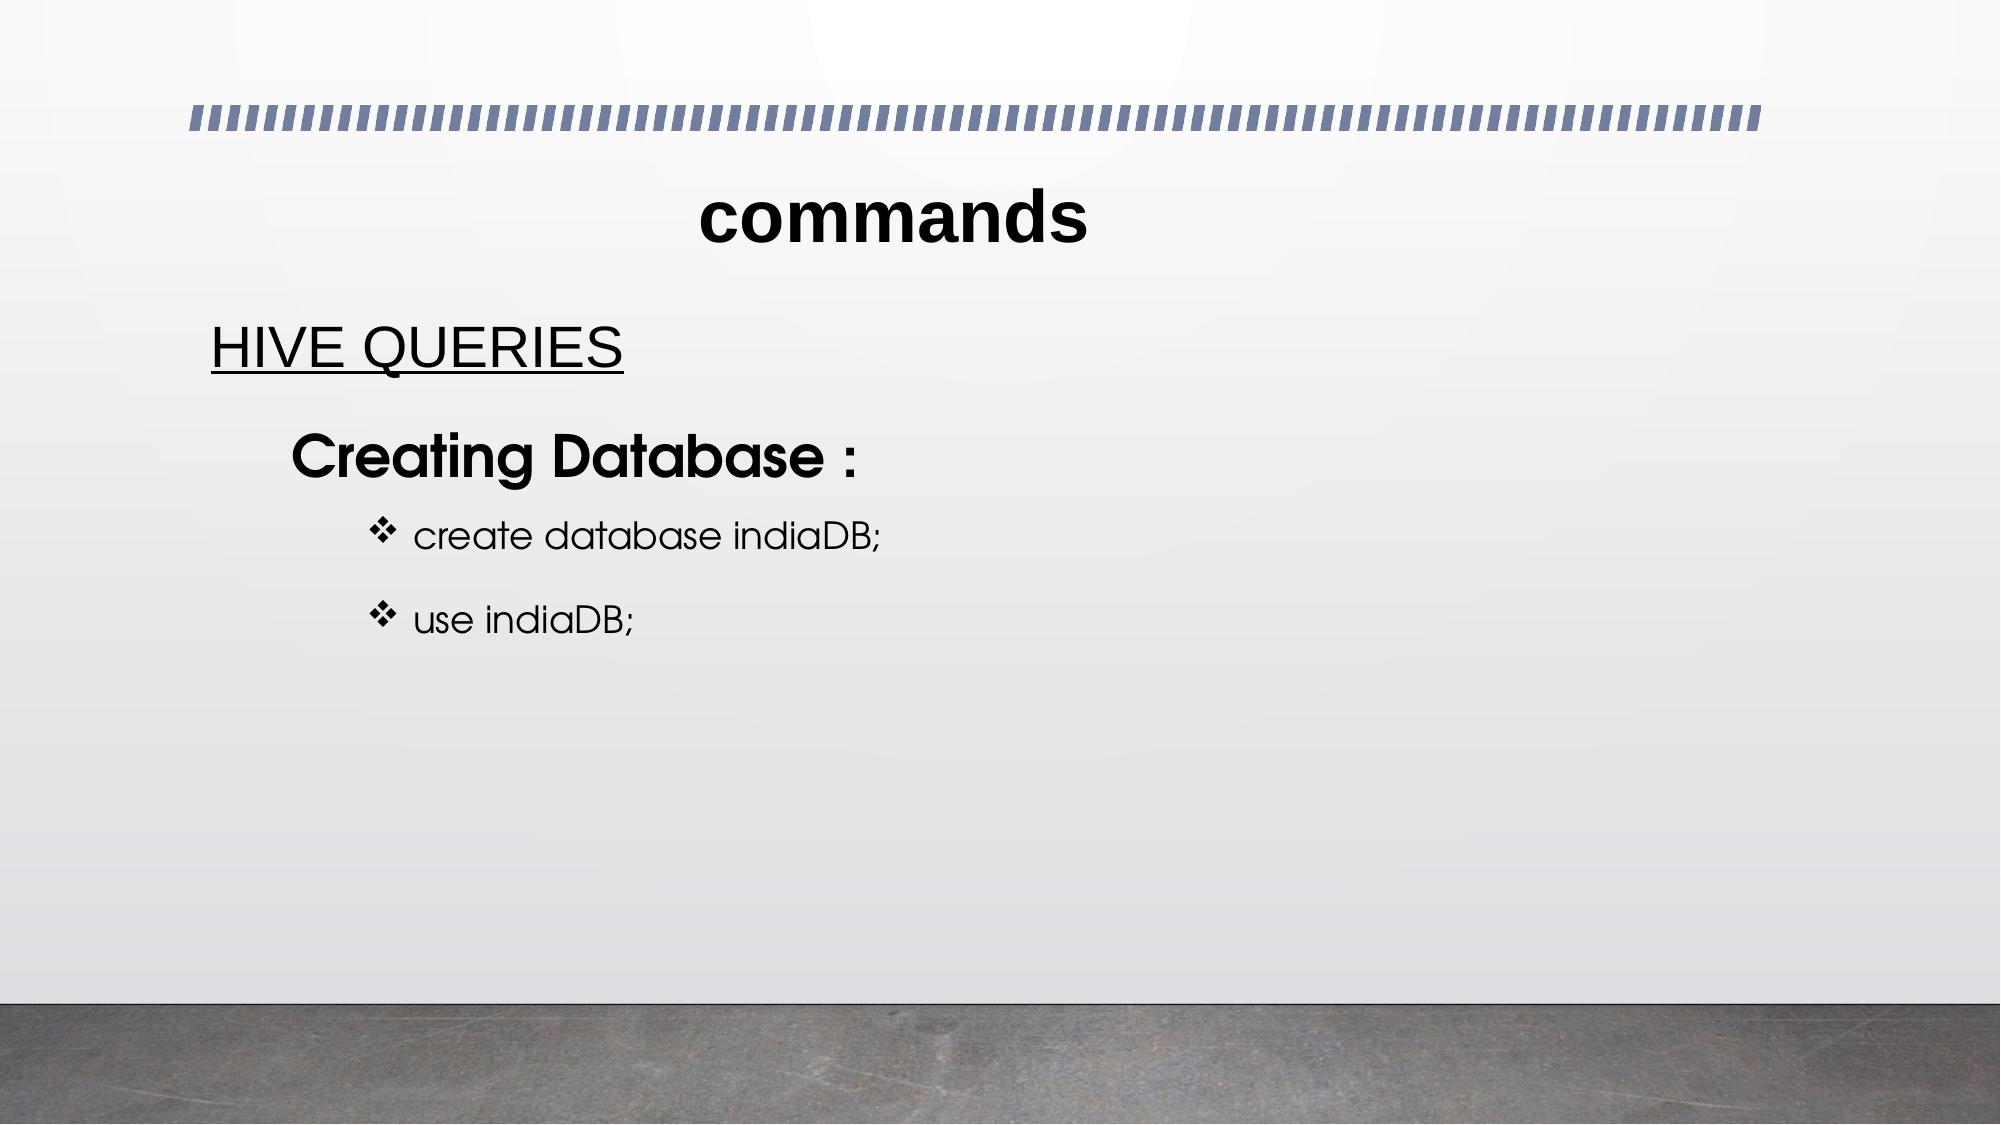

# commands
HIVE QUERIES
Creating Database :
create database indiaDB;
use indiaDB;